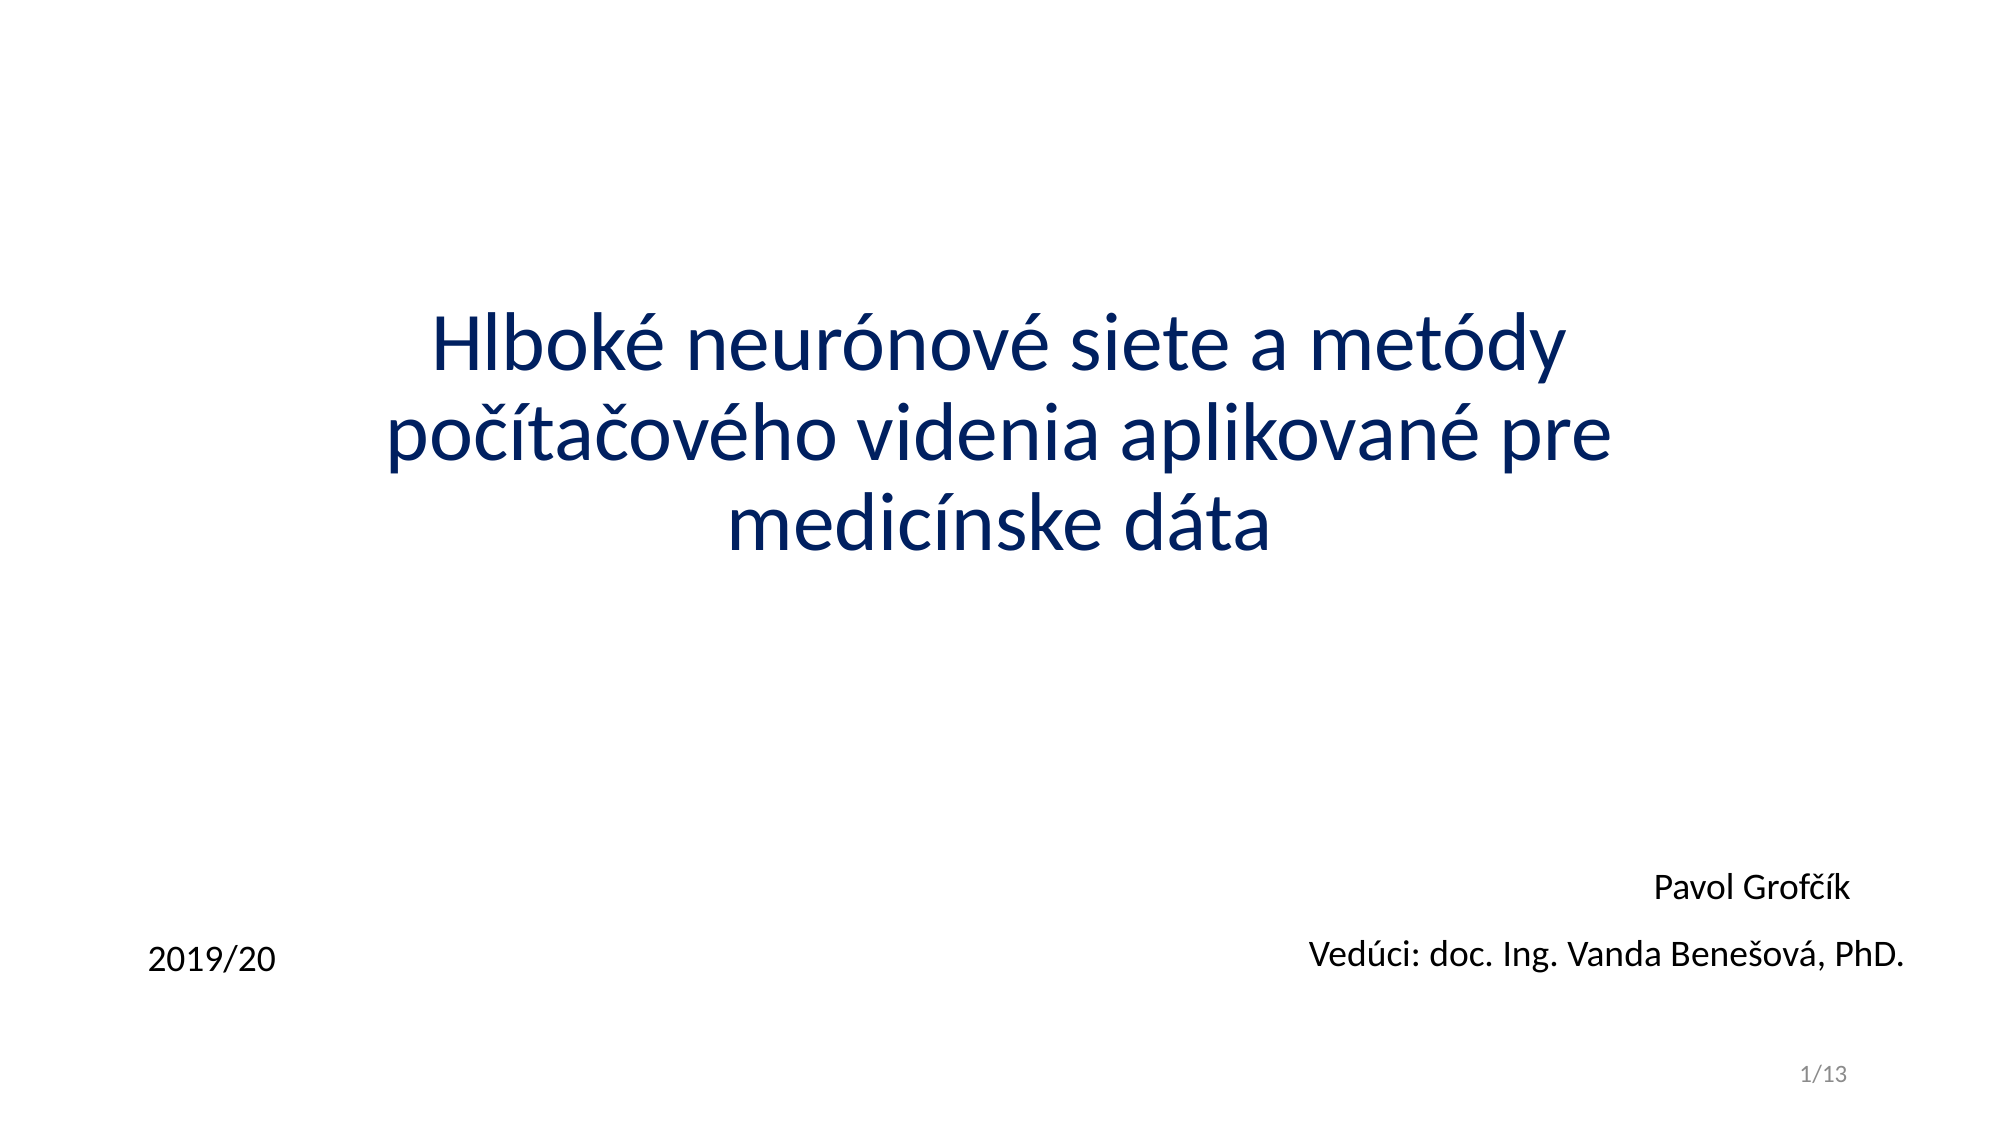

# Hlboké neurónové siete a metódy počítačového videnia aplikované pre medicínske dáta
Pavol Grofčík

2019/20
Vedúci: doc. Ing. Vanda Benešová, PhD.
1/13